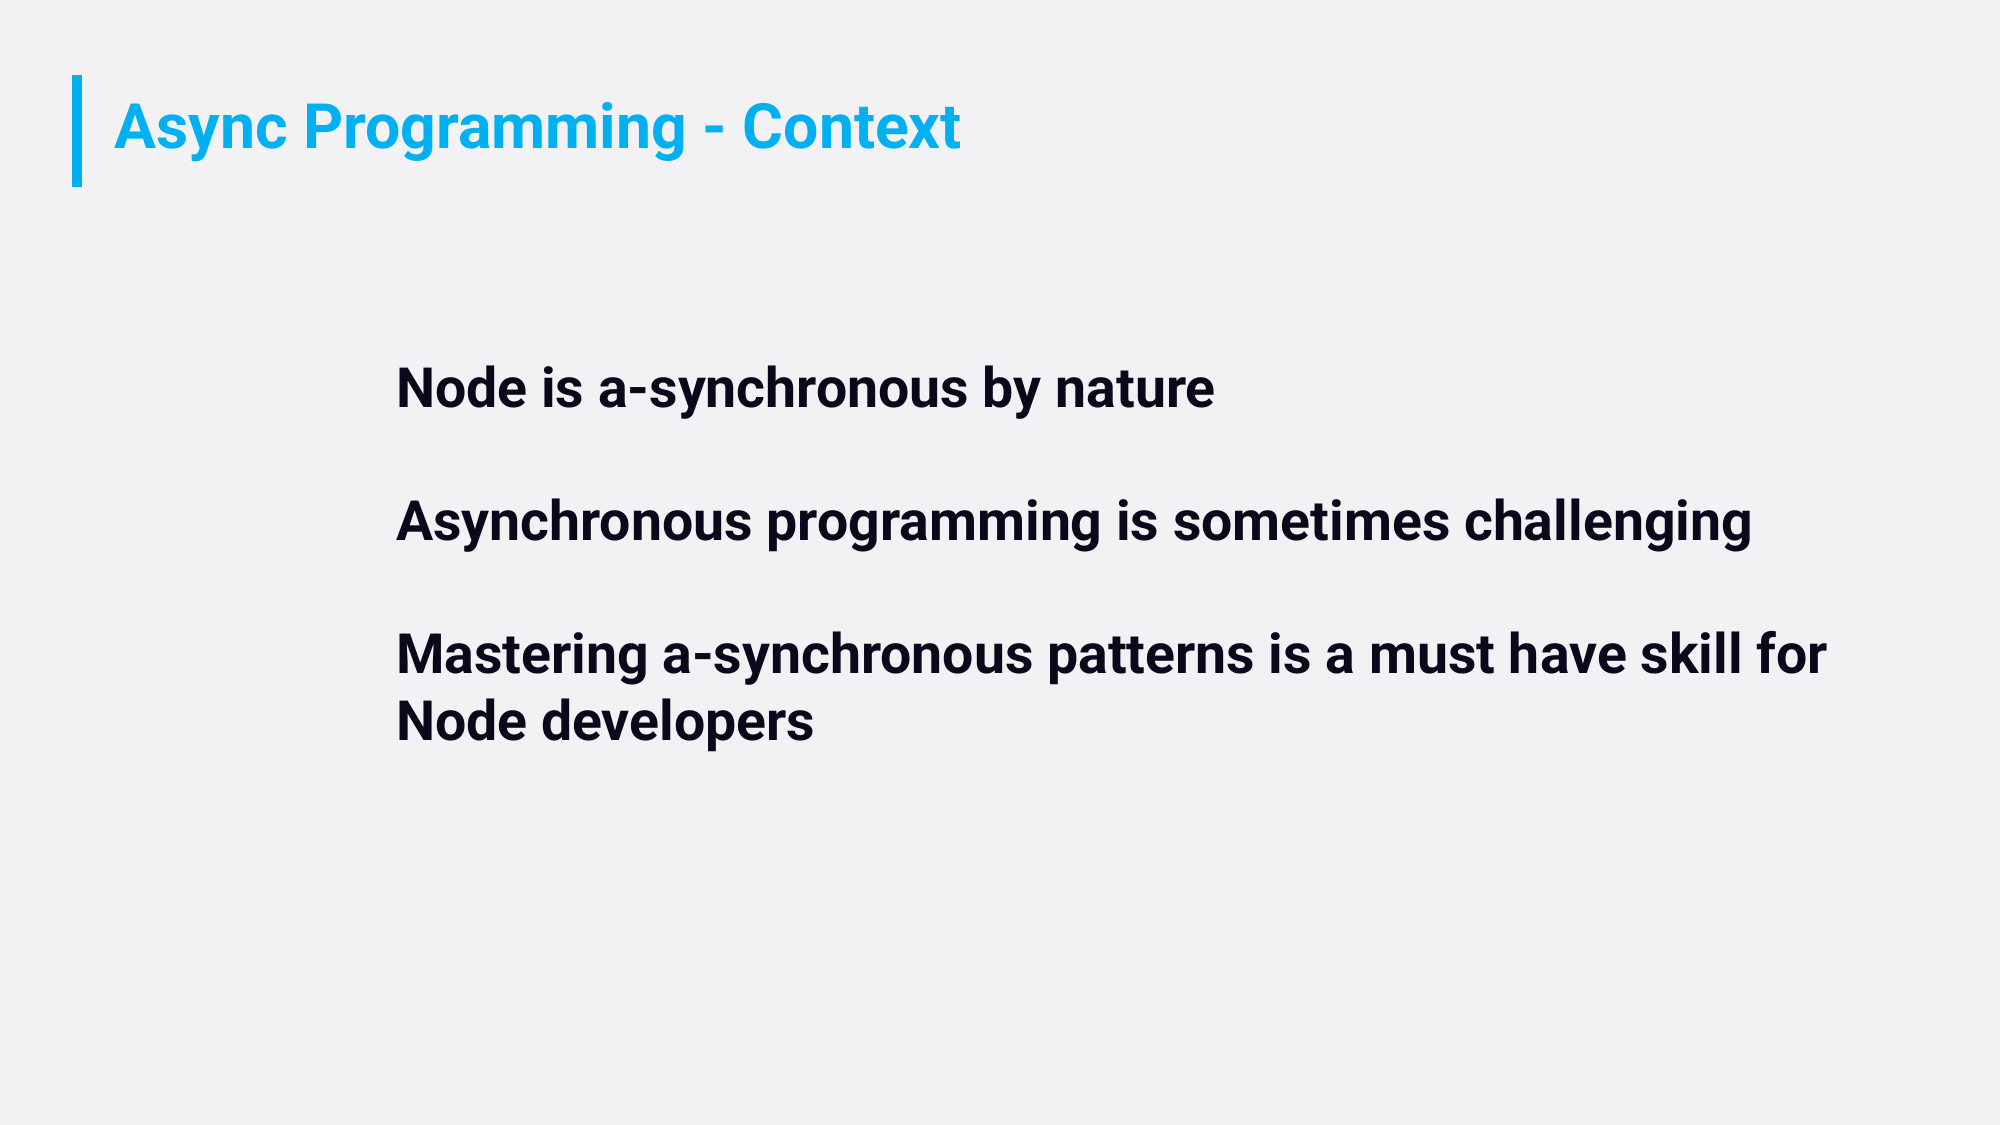

# Async Programming - Context
Node is a-synchronous by nature

Asynchronous programming is sometimes challenging

Mastering a-synchronous patterns is a must have skill for Node developers